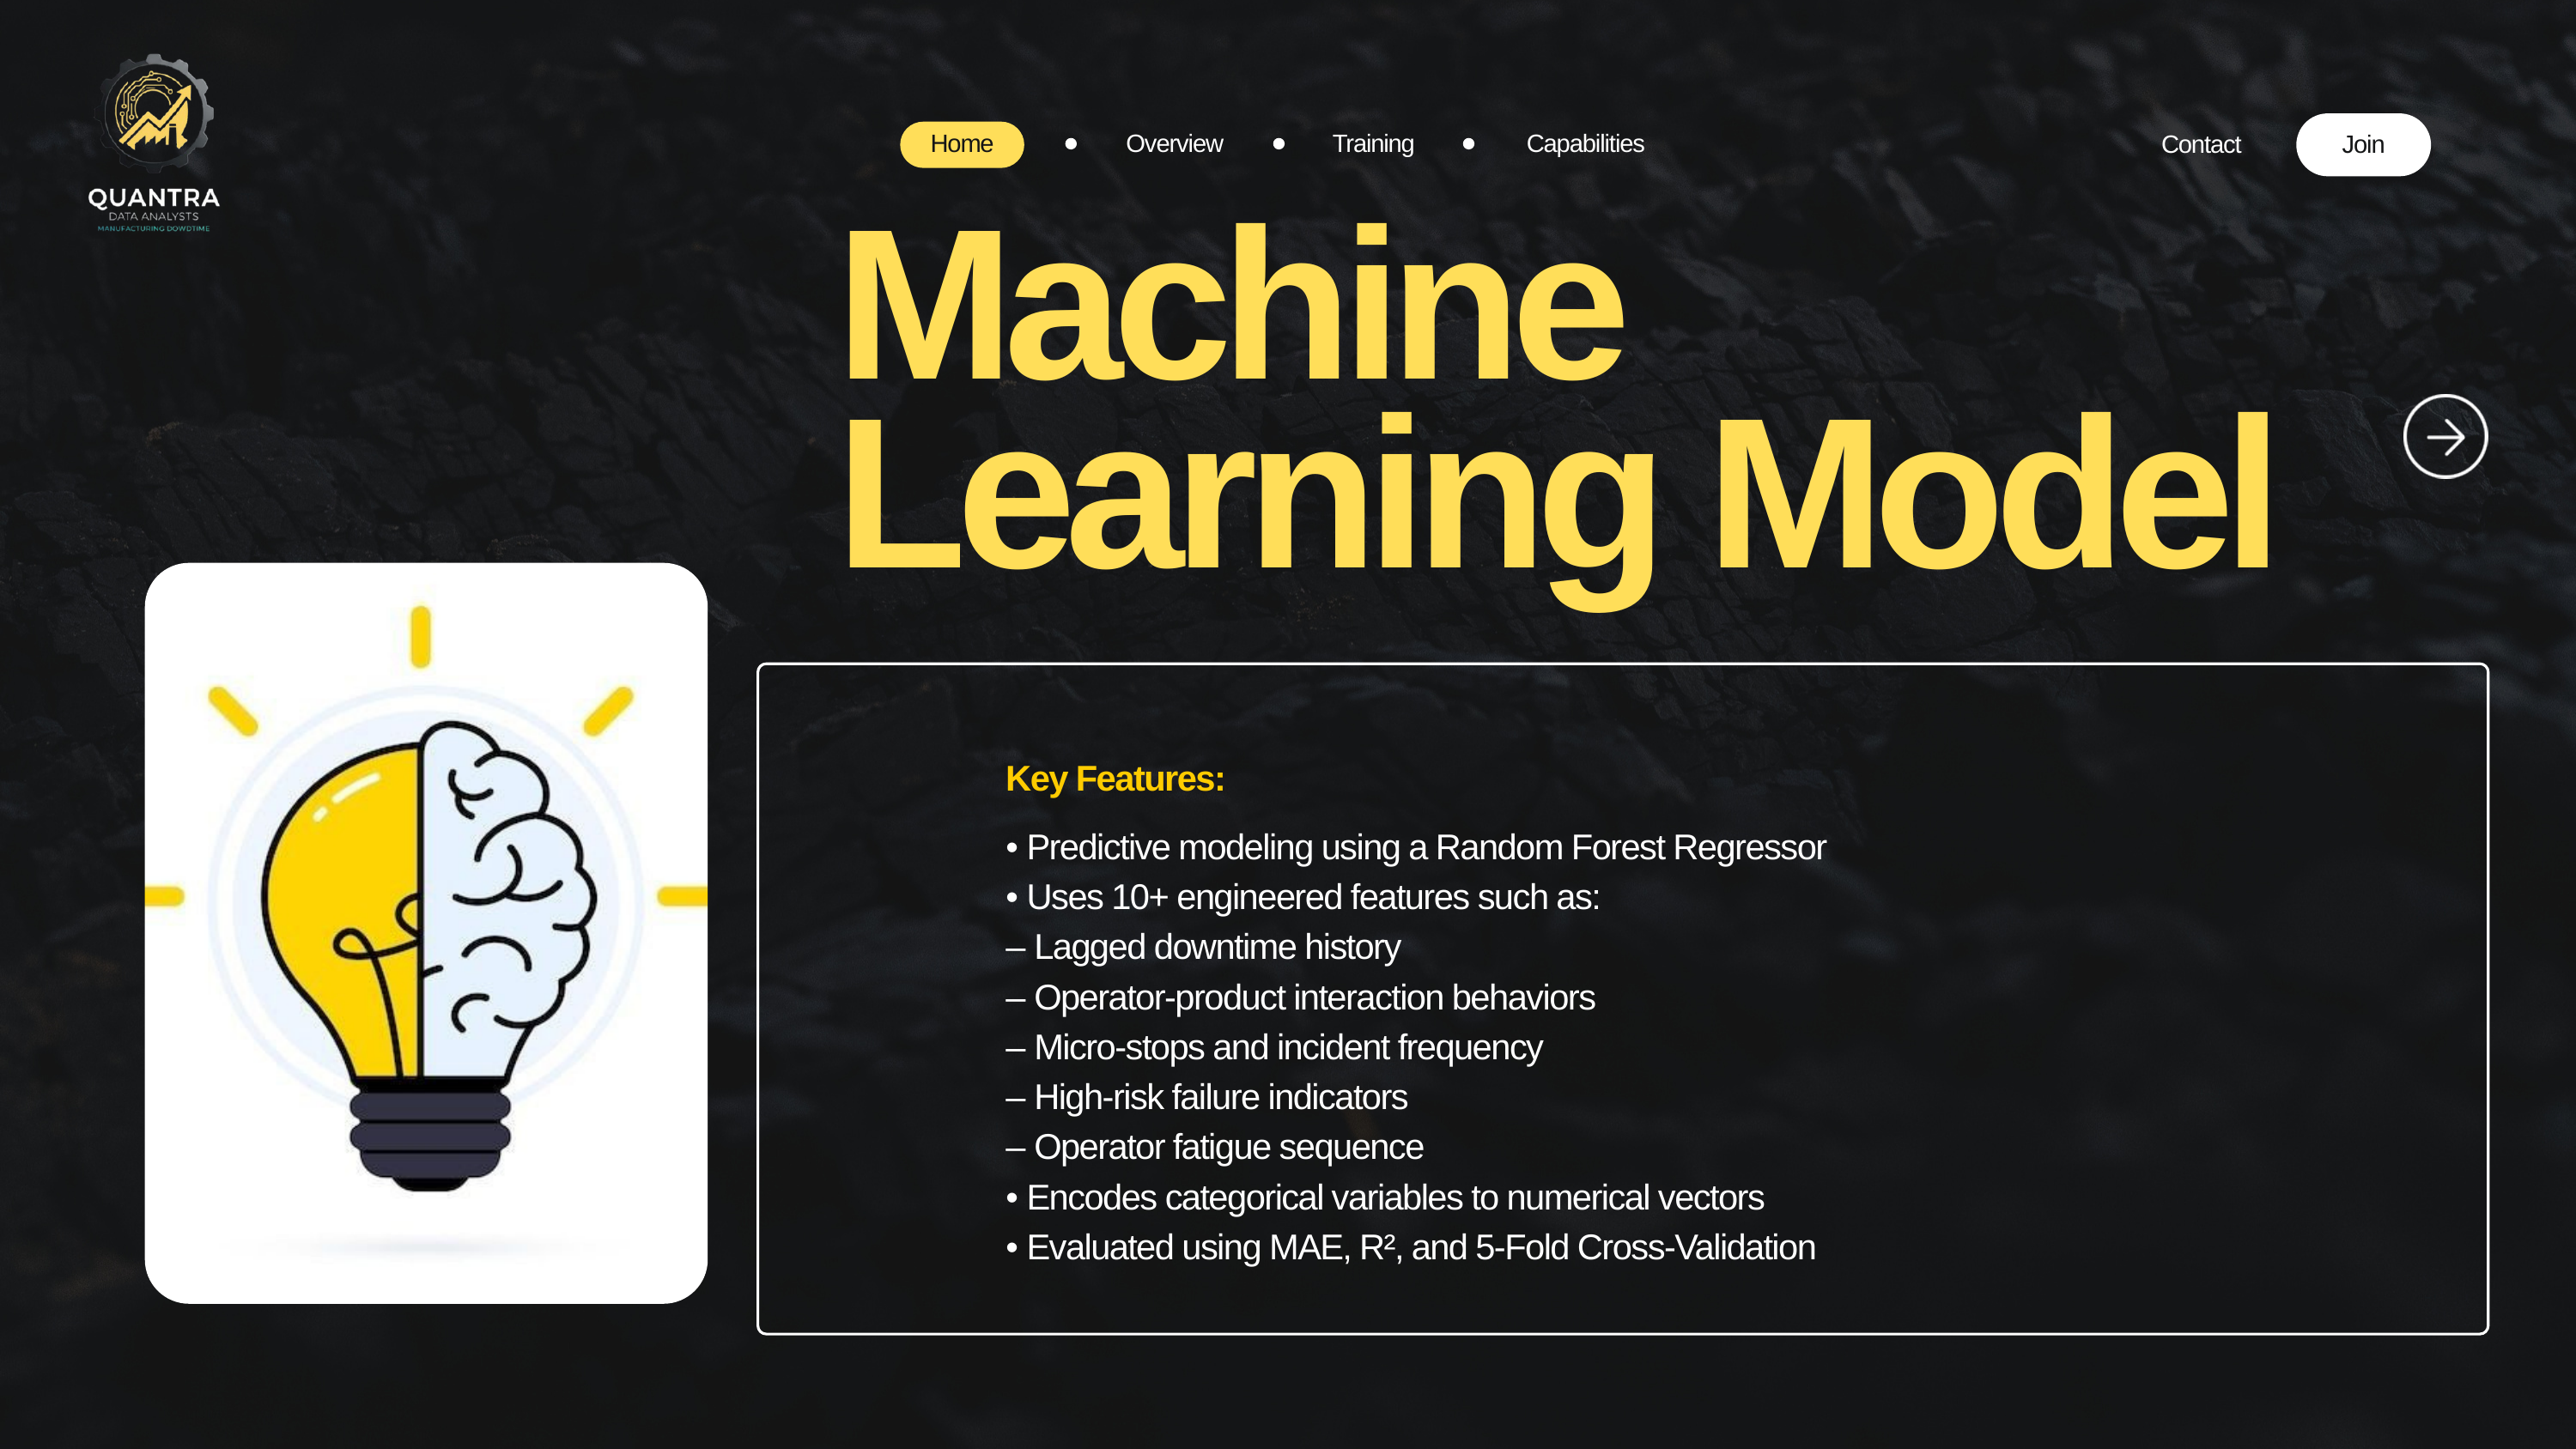

Home
Overview
Training
Capabilities
Contact
Join

Machine Learning Model

Key Features:
• Predictive modeling using a Random Forest Regressor
• Uses 10+ engineered features such as:
– Lagged downtime history
– Operator-product interaction behaviors
– Micro-stops and incident frequency
– High-risk failure indicators
– Operator fatigue sequence
• Encodes categorical variables to numerical vectors
• Evaluated using MAE, R², and 5-Fold Cross-Validation